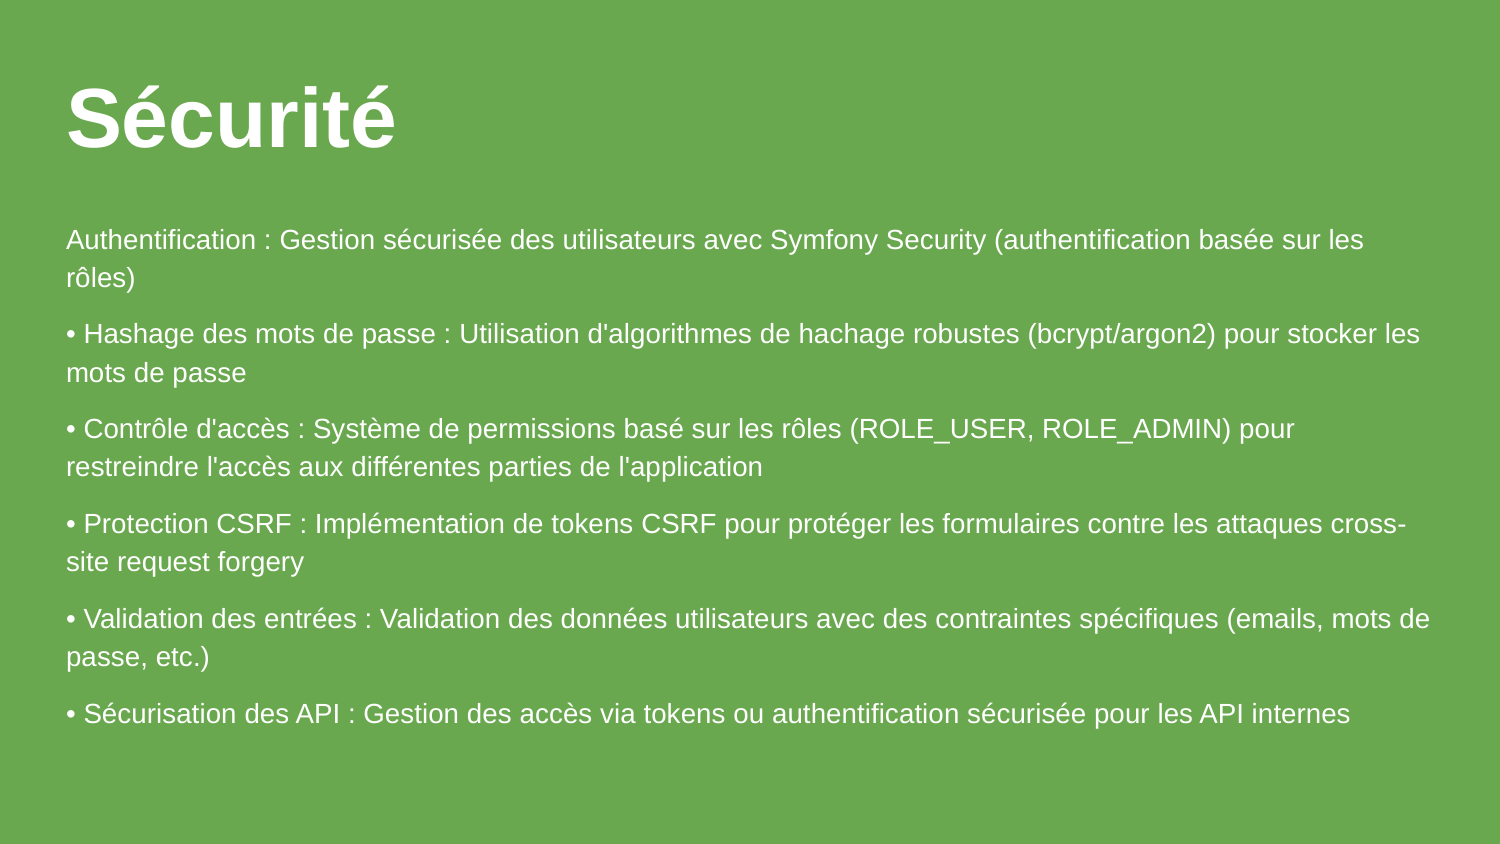

# Sécurité
Authentification : Gestion sécurisée des utilisateurs avec Symfony Security (authentification basée sur les rôles)
• Hashage des mots de passe : Utilisation d'algorithmes de hachage robustes (bcrypt/argon2) pour stocker les mots de passe
• Contrôle d'accès : Système de permissions basé sur les rôles (ROLE_USER, ROLE_ADMIN) pour restreindre l'accès aux différentes parties de l'application
• Protection CSRF : Implémentation de tokens CSRF pour protéger les formulaires contre les attaques cross-site request forgery
• Validation des entrées : Validation des données utilisateurs avec des contraintes spécifiques (emails, mots de passe, etc.)
• Sécurisation des API : Gestion des accès via tokens ou authentification sécurisée pour les API internes